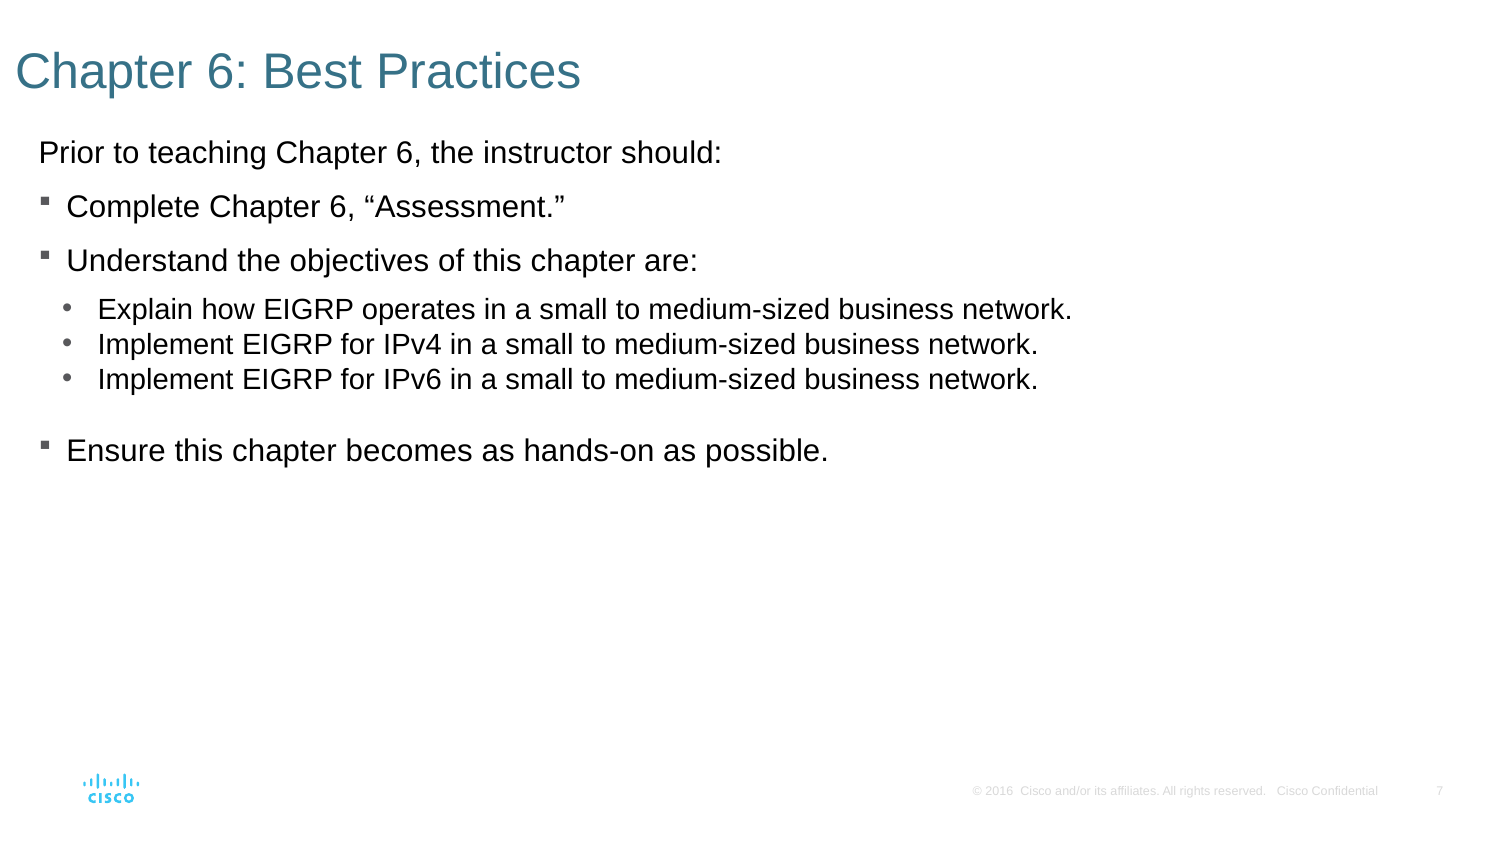

# Chapter 6: Best Practices
Prior to teaching Chapter 6, the instructor should:
Complete Chapter 6, “Assessment.”
Understand the objectives of this chapter are:
Explain how EIGRP operates in a small to medium-sized business network.
Implement EIGRP for IPv4 in a small to medium-sized business network.
Implement EIGRP for IPv6 in a small to medium-sized business network.
Ensure this chapter becomes as hands-on as possible.